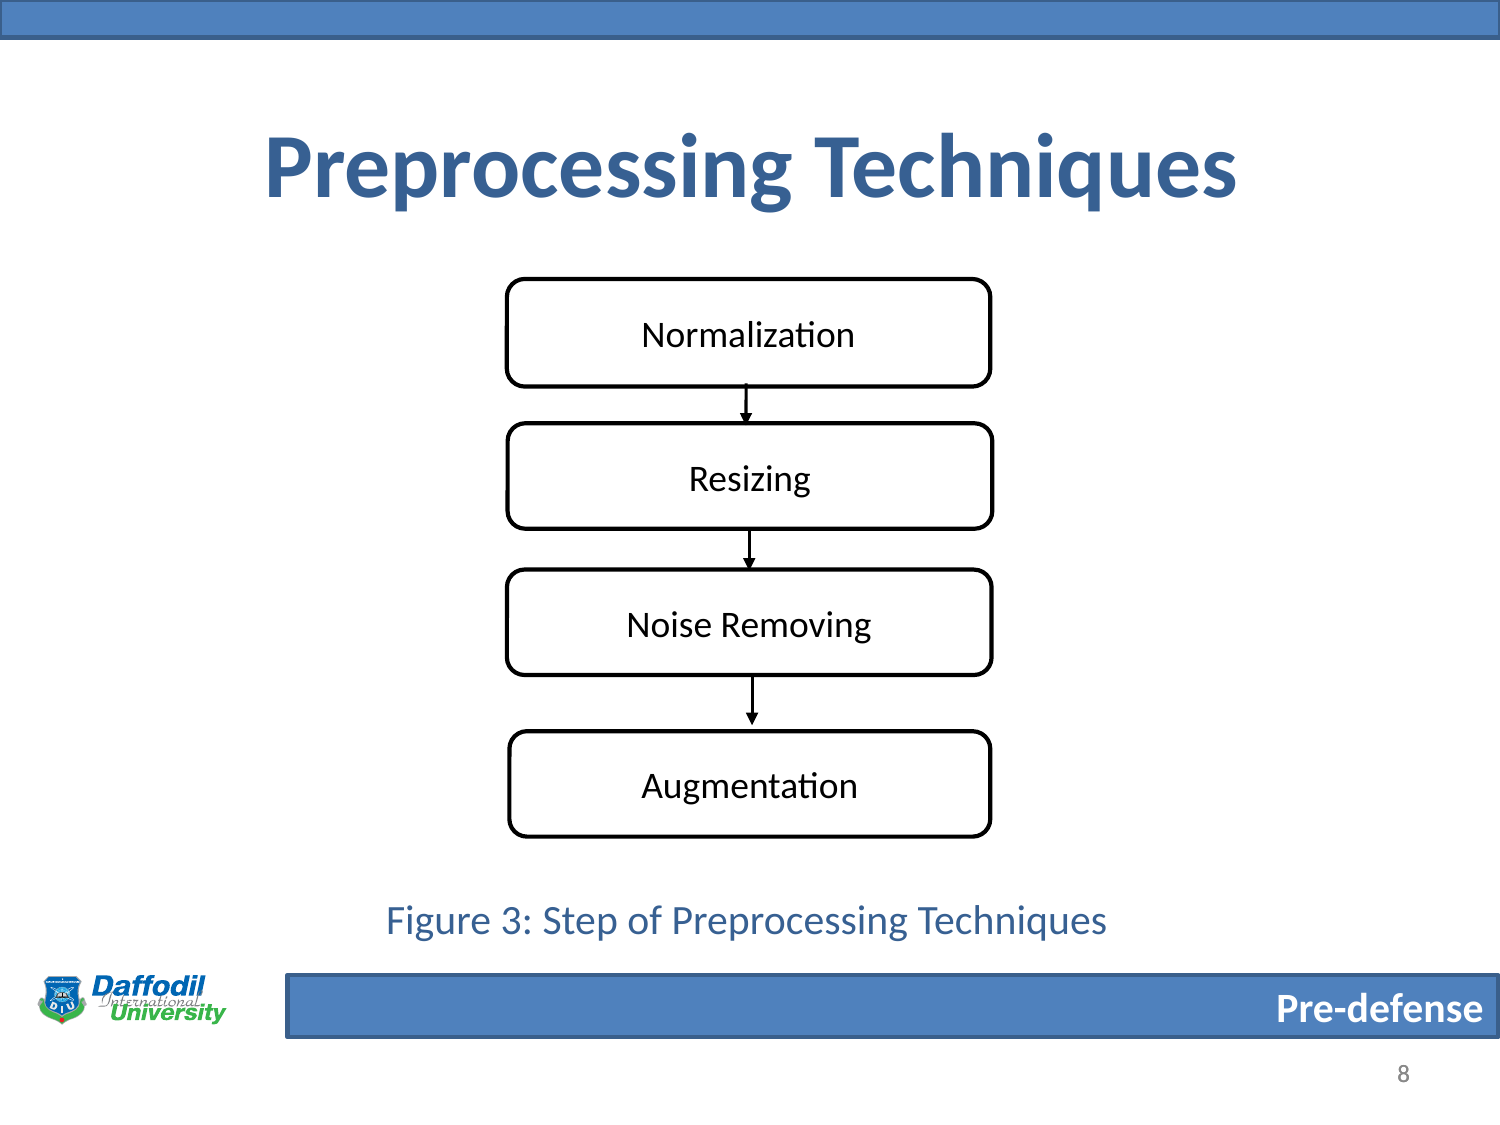

# Preprocessing Techniques
Normalization
Resizing
Noise Removing
Augmentation
Figure 3: Step of Preprocessing Techniques
8
8